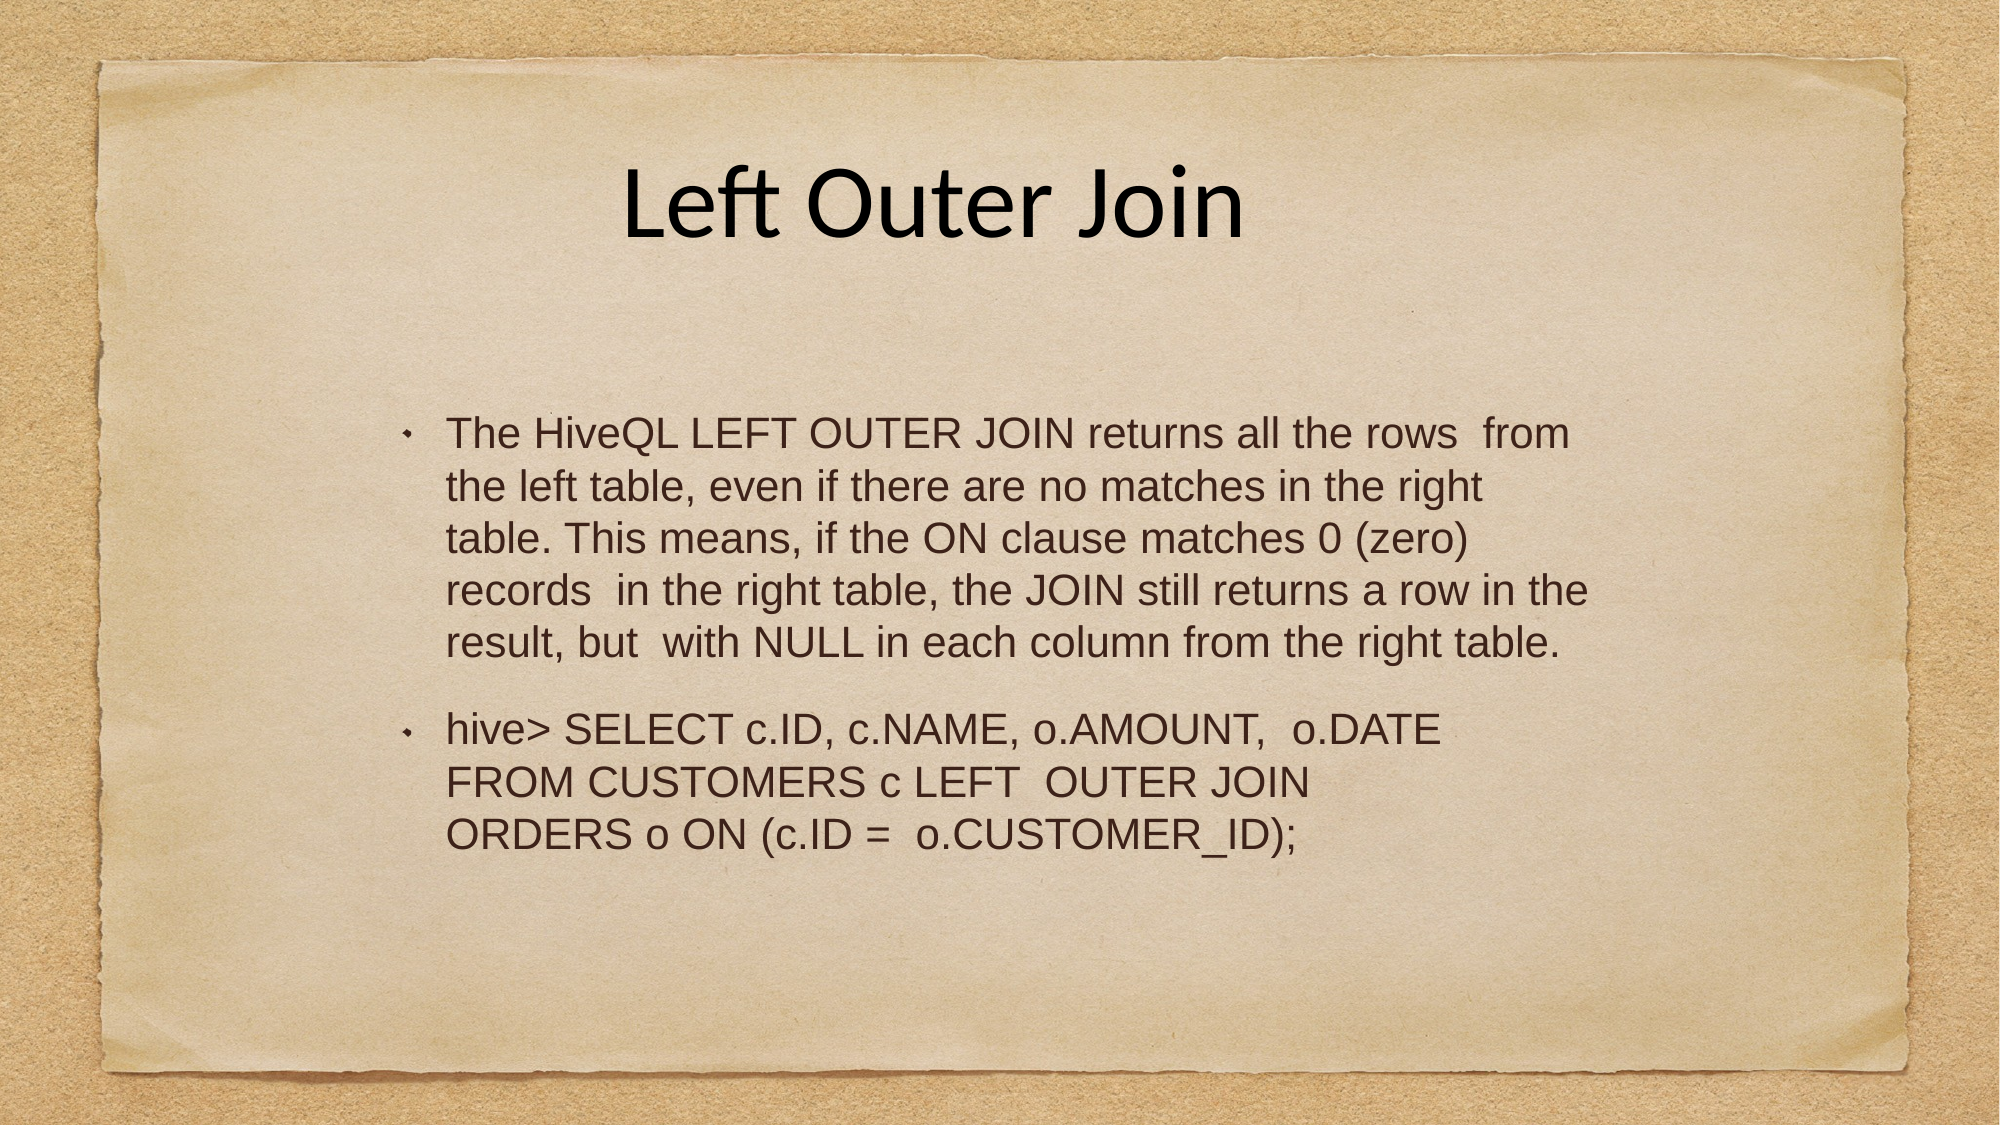

# Left Outer Join
The HiveQL LEFT OUTER JOIN returns all the rows  from the left table, even if there are no matches in the right  table. This means, if the ON clause matches 0 (zero) records  in the right table, the JOIN still returns a row in the result, but  with NULL in each column from the right table.
hive> SELECT c.ID, c.NAME, o.AMOUNT,  o.DATE FROM CUSTOMERS c LEFT  OUTER JOIN ORDERS o ON (c.ID =  o.CUSTOMER_ID);